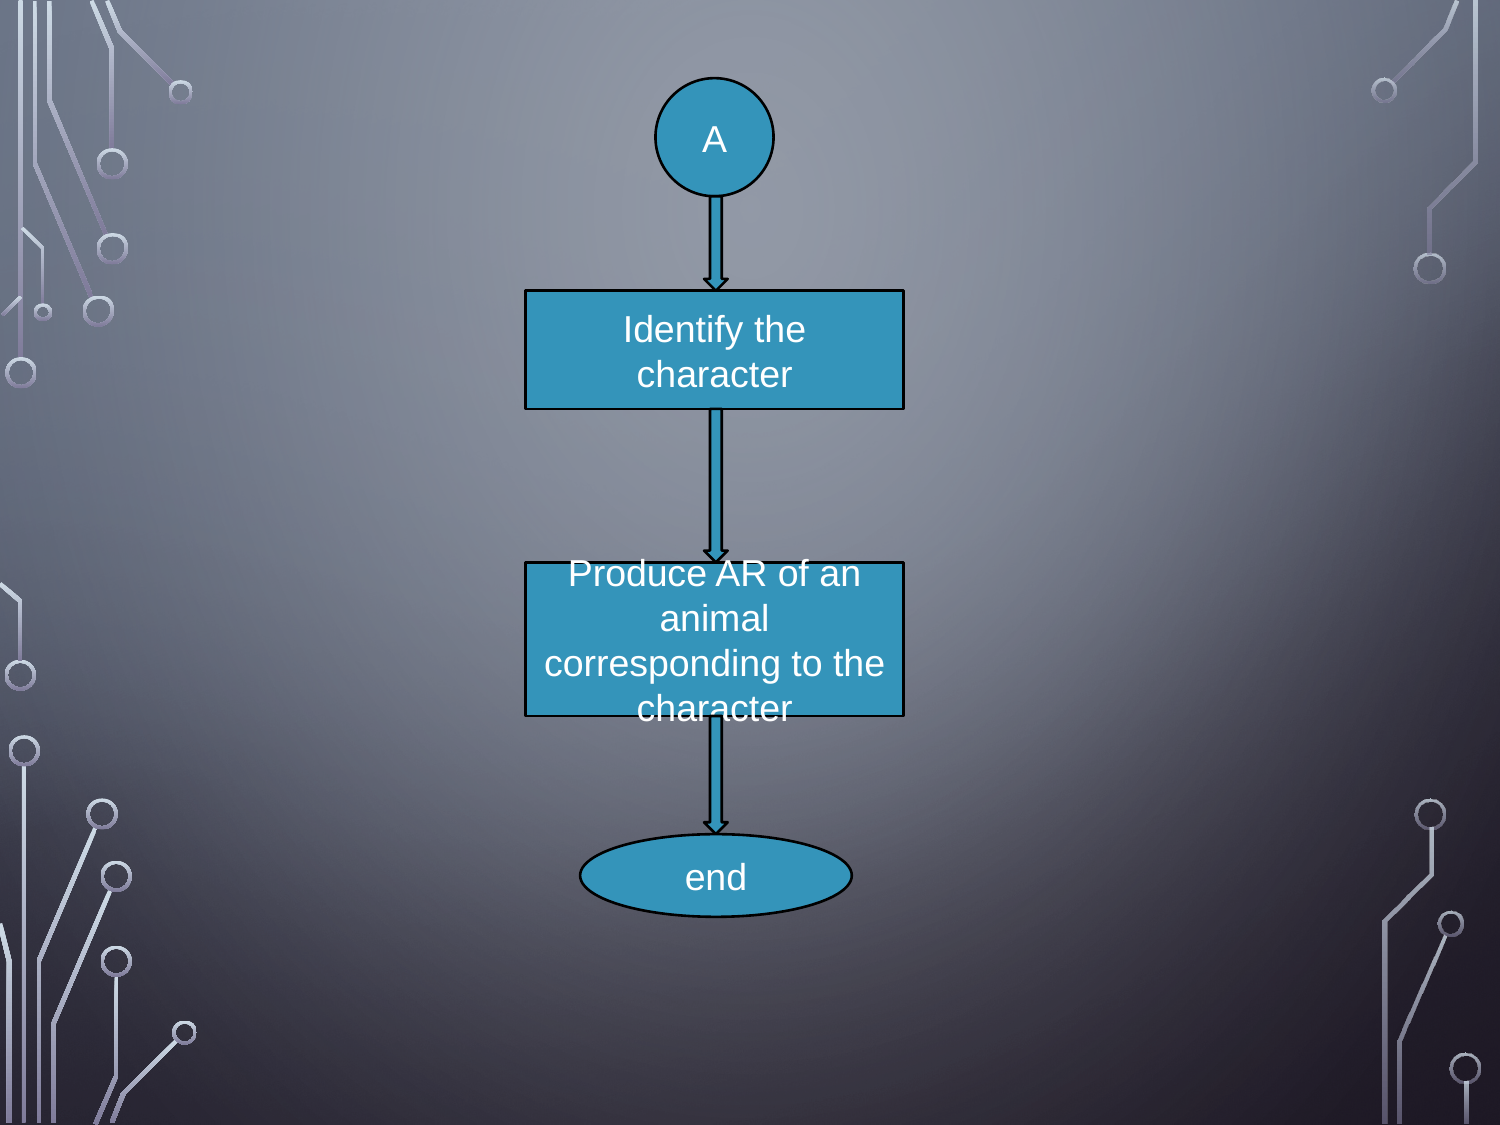

A

Identify the character

Produce AR of an animal corresponding to the character

end